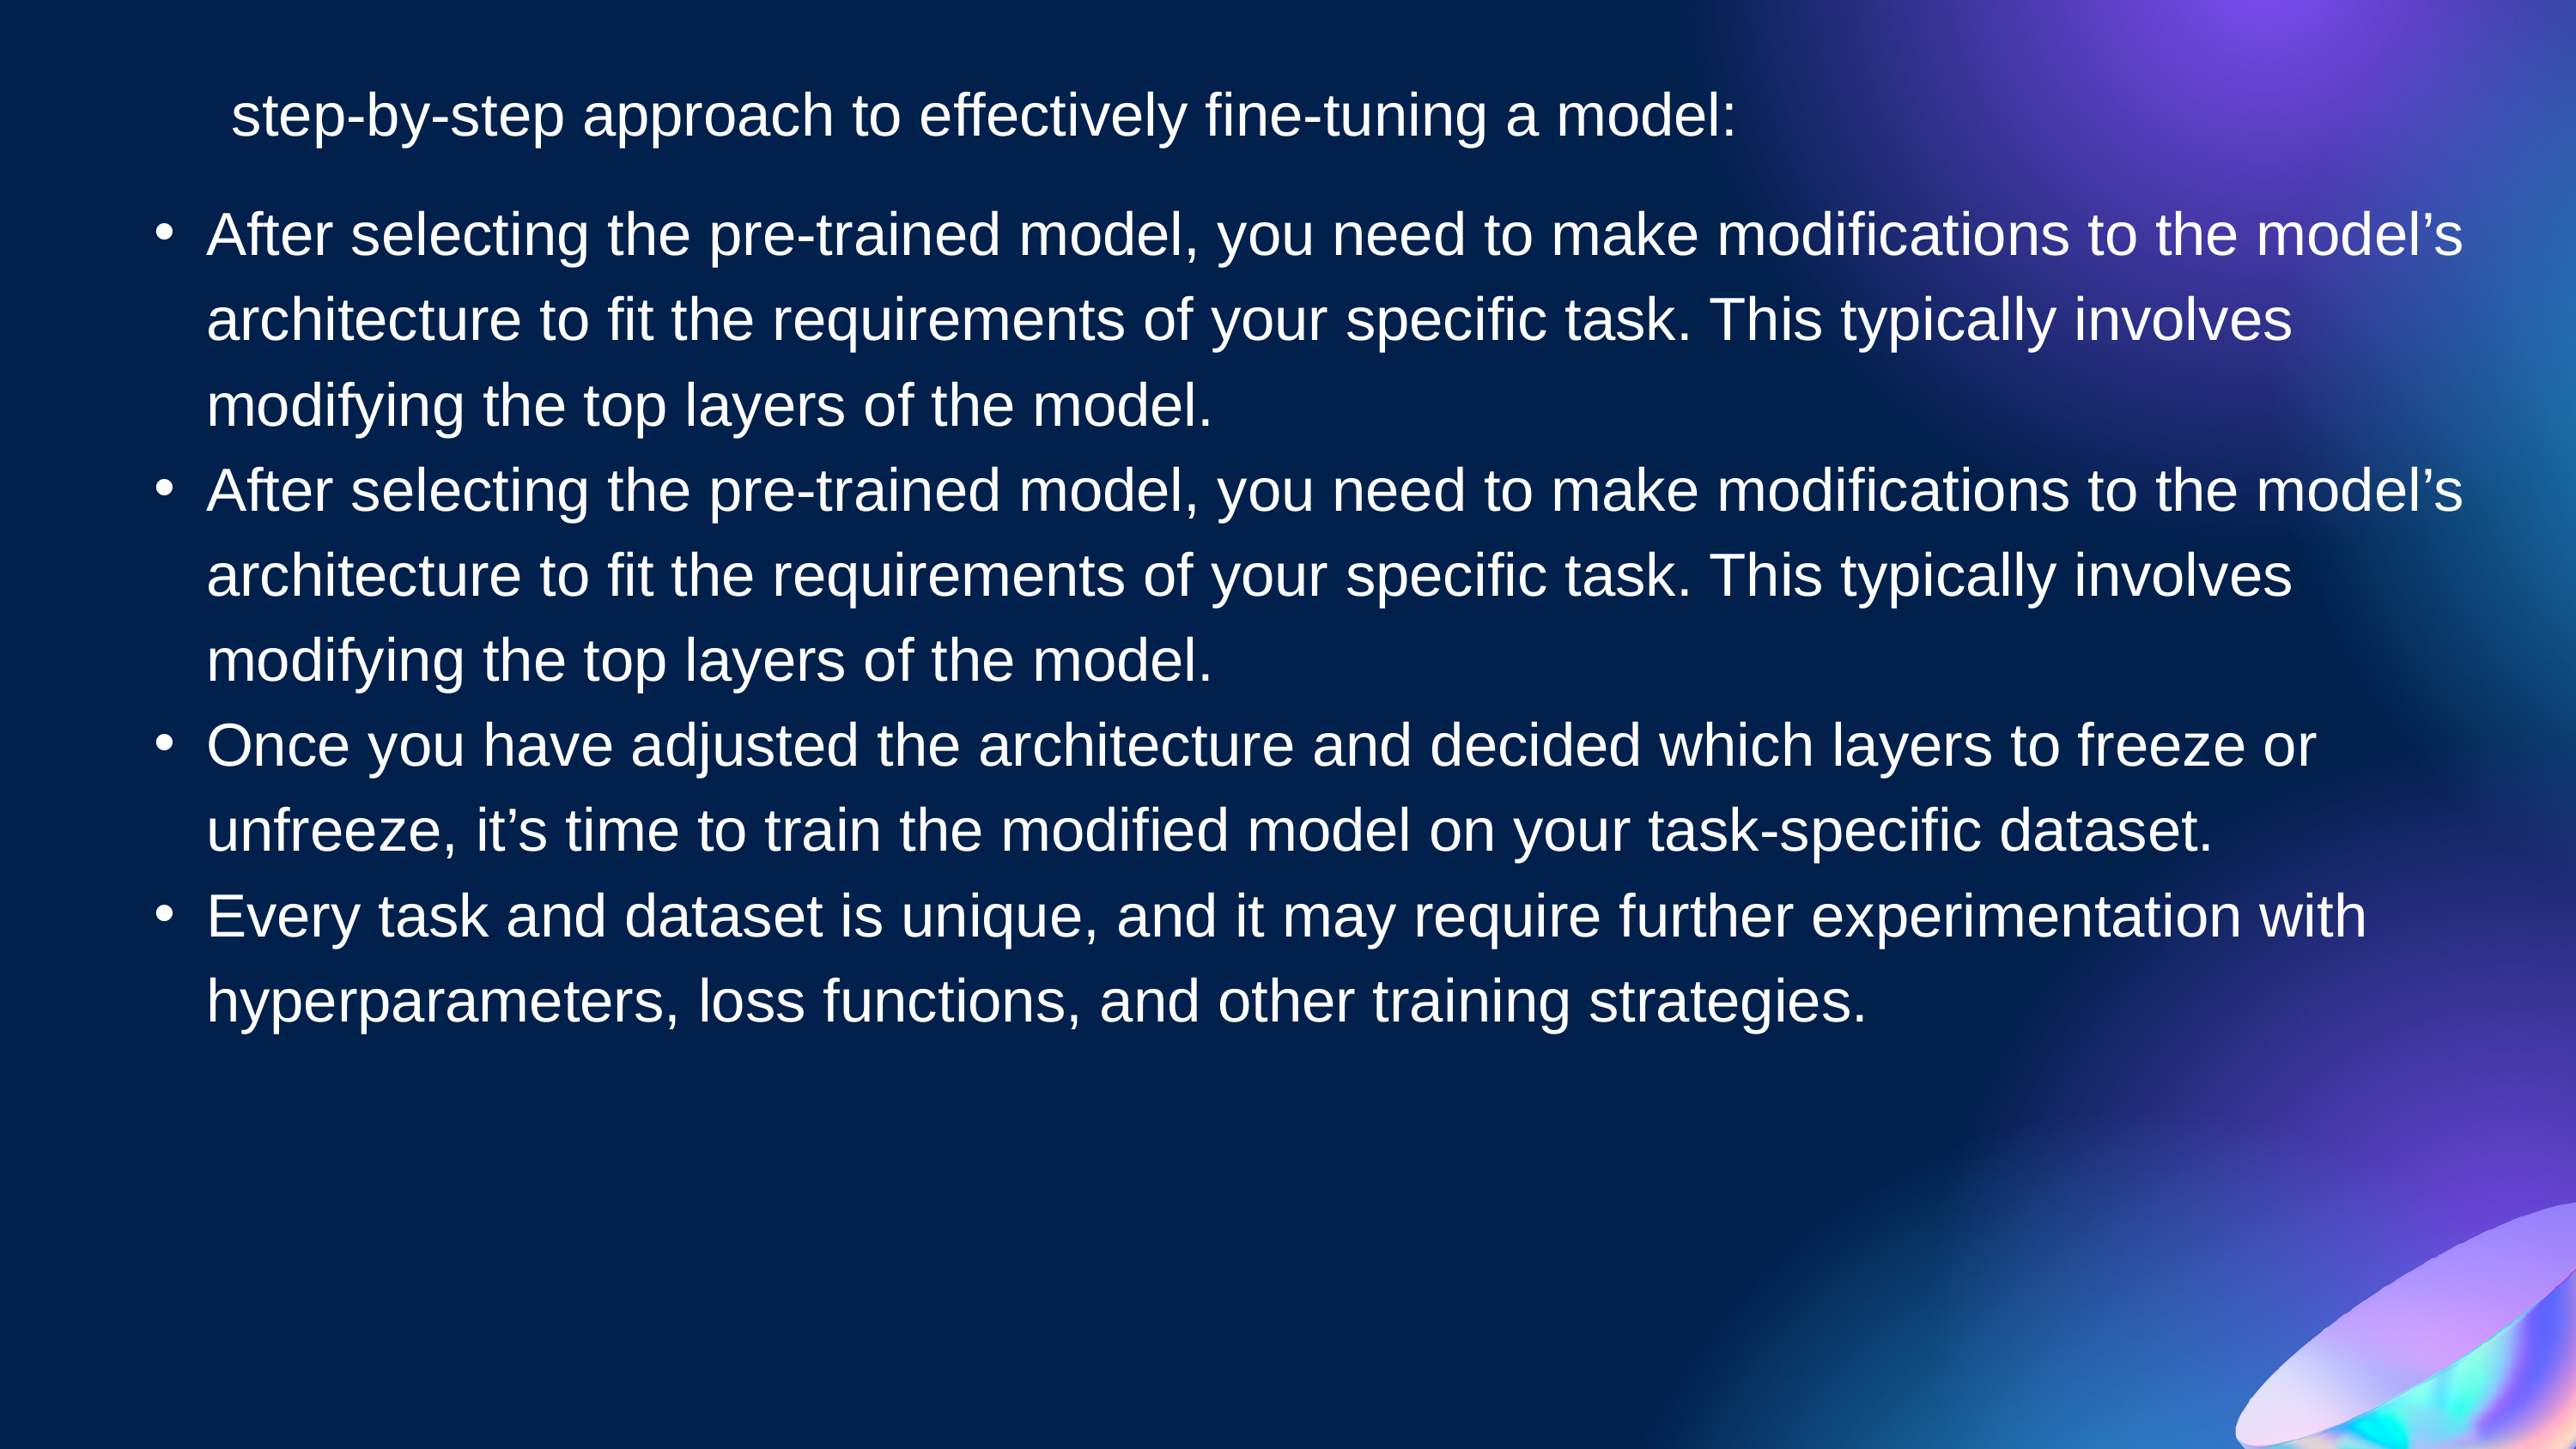

step-by-step approach to effectively fine-tuning a model:
After selecting the pre-trained model, you need to make modifications to the model’s architecture to fit the requirements of your specific task. This typically involves modifying the top layers of the model.
After selecting the pre-trained model, you need to make modifications to the model’s architecture to fit the requirements of your specific task. This typically involves modifying the top layers of the model.
Once you have adjusted the architecture and decided which layers to freeze or unfreeze, it’s time to train the modified model on your task-specific dataset.
Every task and dataset is unique, and it may require further experimentation with hyperparameters, loss functions, and other training strategies.